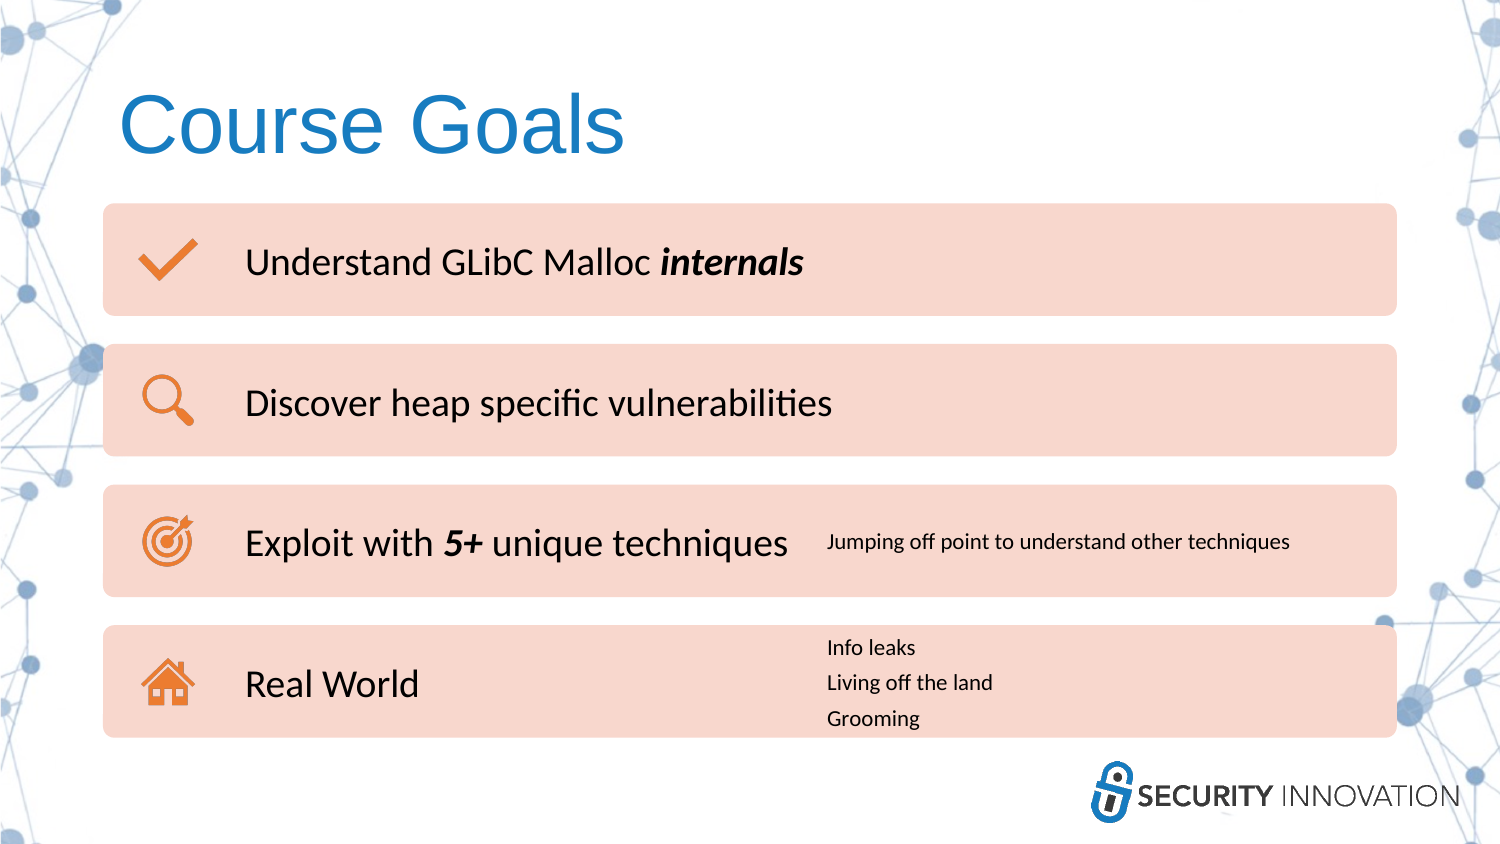

# Course Goals
Understand GLibC Malloc internals
Discover heap specific vulnerabilities
Exploit with 5+ unique techniques
Jumping off point to understand other techniques
Real World
Info leaks
Living off the land
Grooming